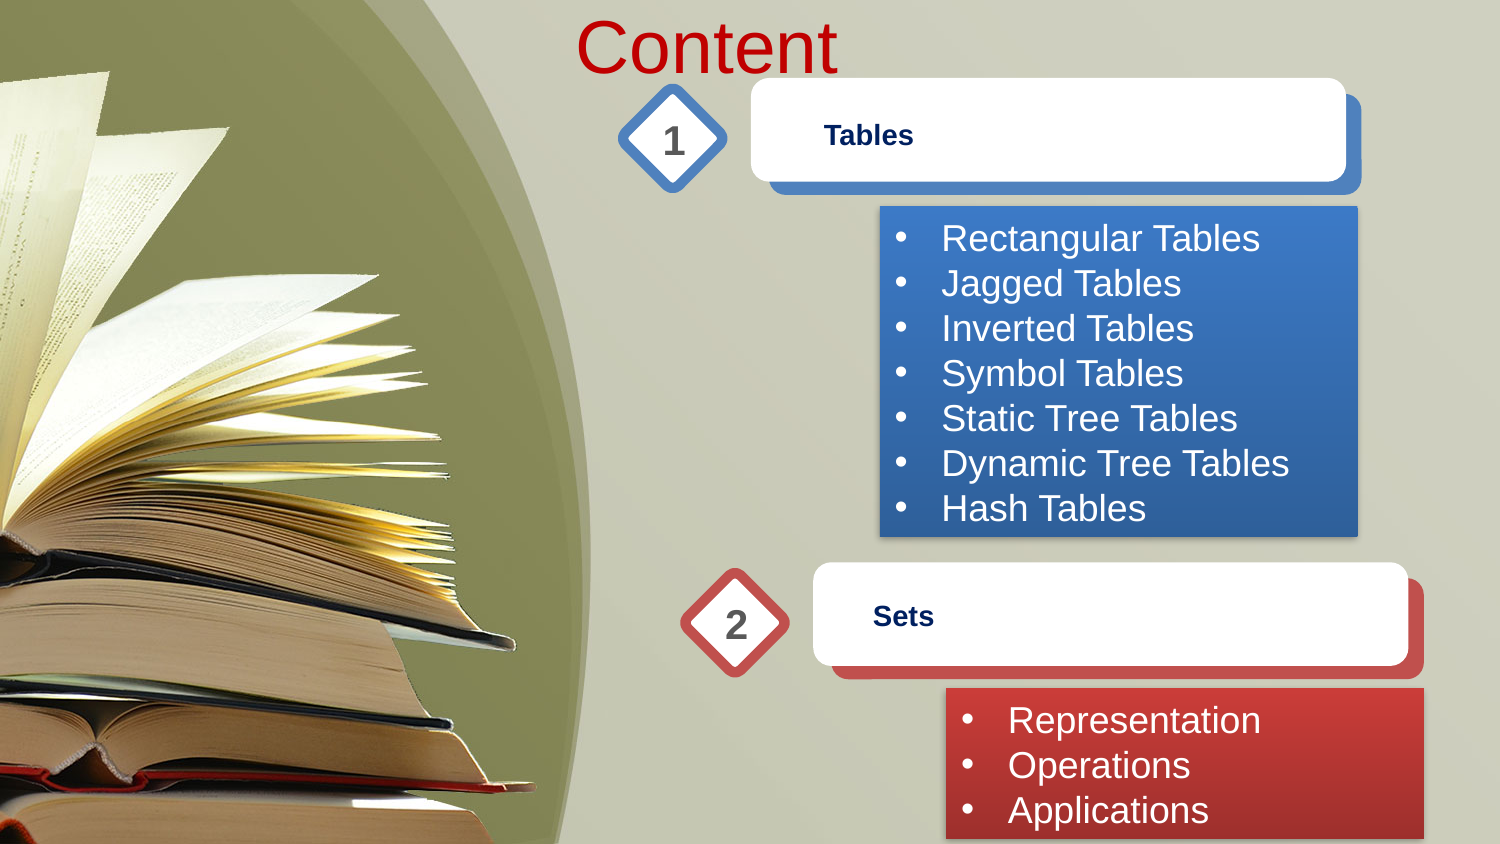

Content

1
Tables
Rectangular Tables
Jagged Tables
Inverted Tables
Symbol Tables
Static Tree Tables
Dynamic Tree Tables
Hash Tables

2
Sets
Representation
Operations
Applications